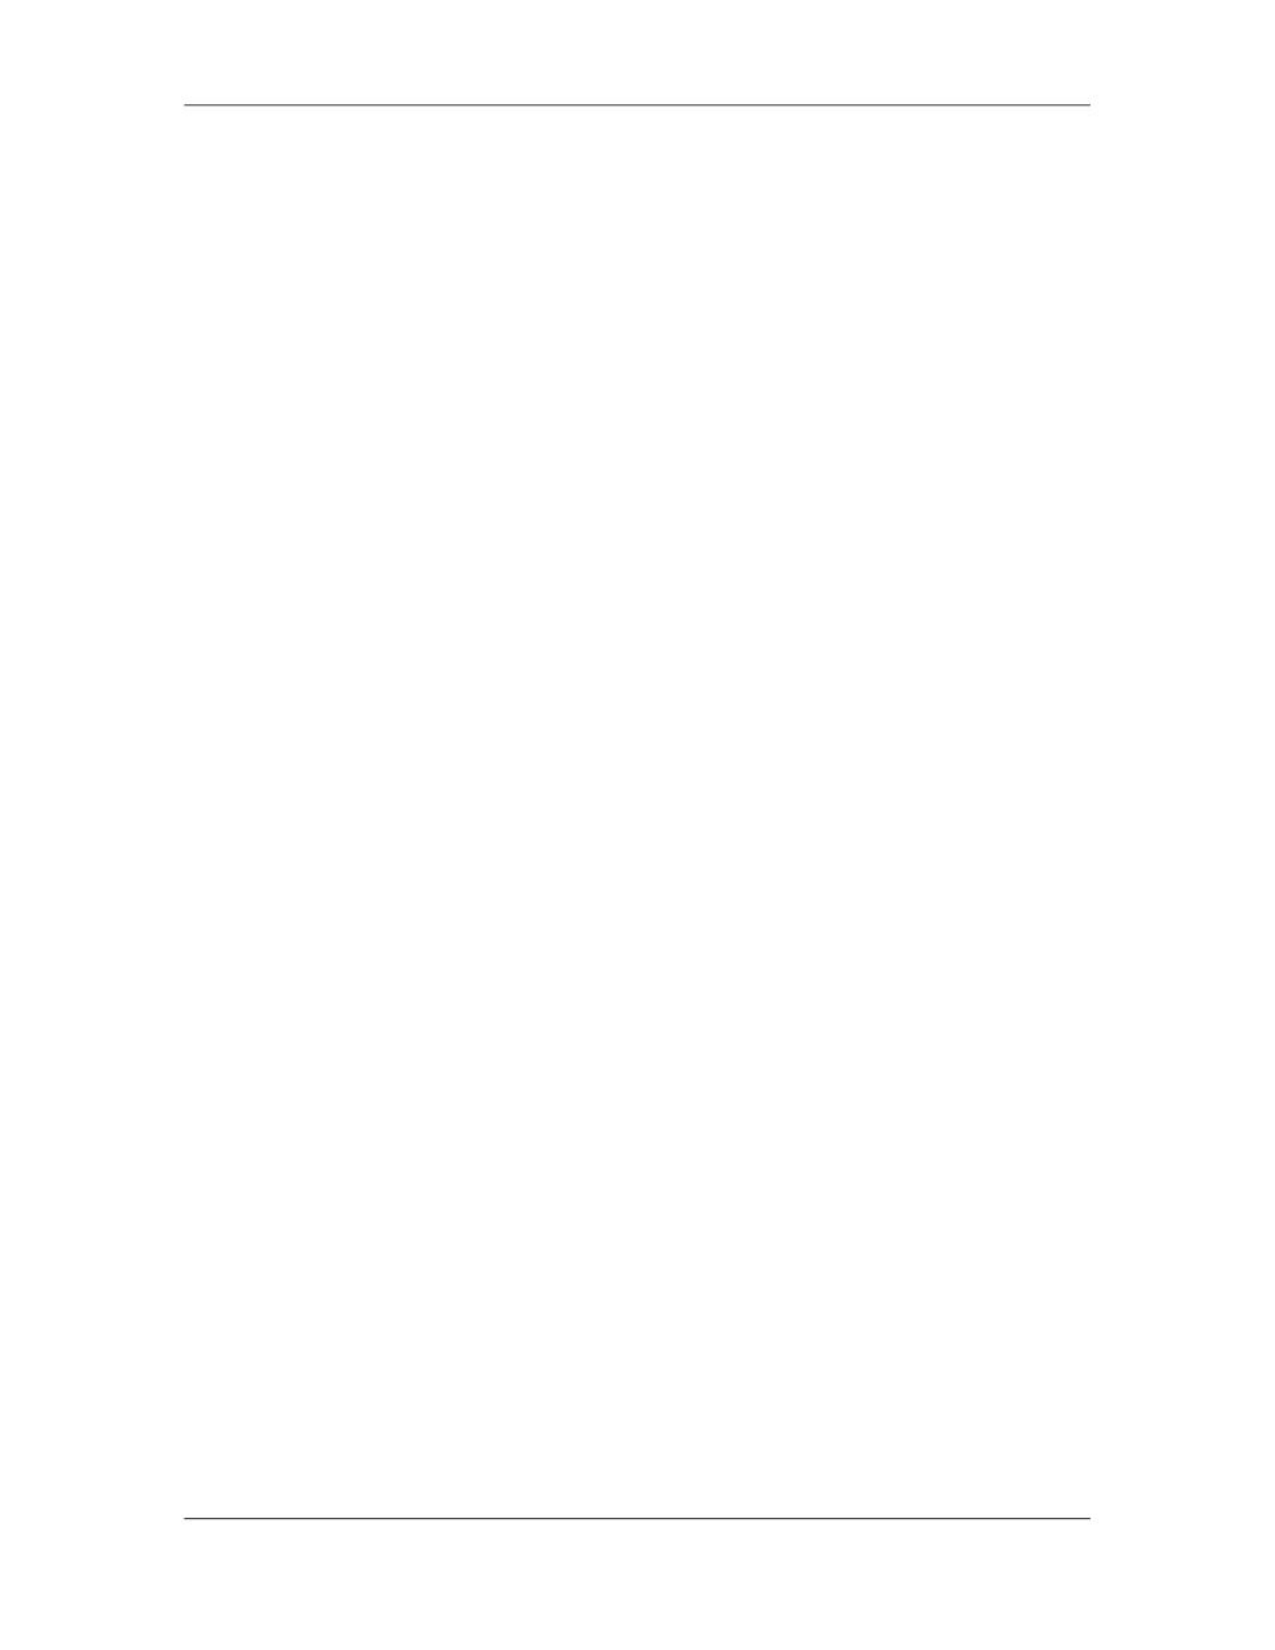

Software Project Management (CS615)

																																																																																																																																																						customer feel confident that software can be adequately specified for

																																																																																																																																																						subsequent development steps.

																																																																																																																																																						Throughout evaluation and solution synthesis, the analyst's primary
																																																																																																																																																						focus is on "what, not "how." What data does the system produce and

																																																																																																																																																						consume what functions the system must perform. What behaviors do
																																																																																																																																																						the system exhibit, what interfaces, are defined and what constraints

																																																																																																																																																						apply?

																																																																																																																																																						During the evaluation and solution synthesis activity, the analyst
																																																																																																																																																						creates models of the system in an effort to better understand data and

																																																																																																																																																						control flow, functional processing, operational behavior, and
																																																																																																																																																						information content. The model serves as a foundation for software

																																																																																																																																																						design and as the basis for the creation of specifications for the
																																																																																																																																																						Software. The customer may be unsure of precisely what is required.

																																																																																																																																																						The developer may be unsure that a specific approach will properly
																																																																																																																																																						accomplish function and performance. For these, and many other

																																																																																																																																																						reasons, an alternative approach to requirements analysis, called
																																																																																																																																																						Prototyping, may be conducted.

																																																																																								                                                                                                                                 95

																																																																																																																																																																																						© Copyright Virtual University of Pakistan